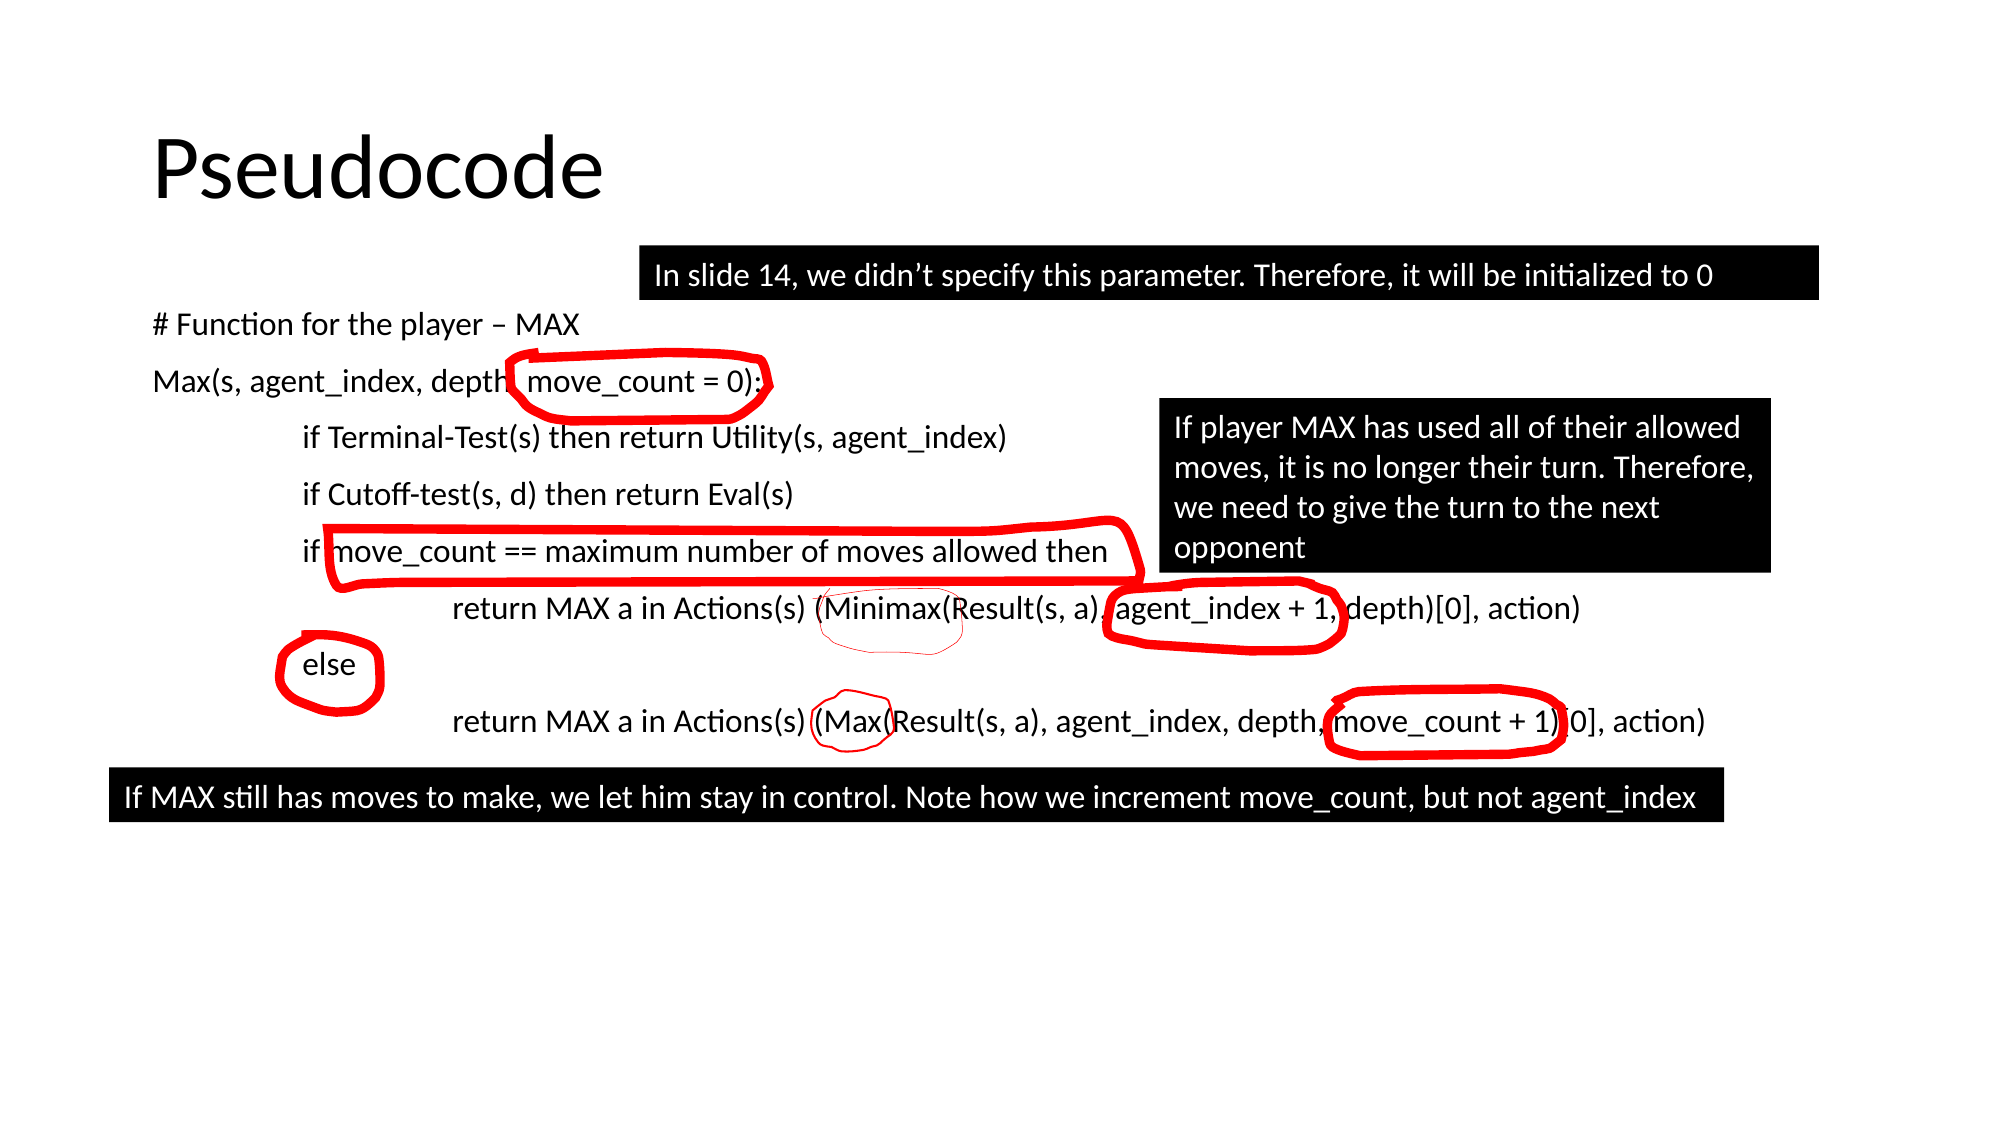

# Pseudocode
In slide 14, we didn’t specify this parameter. Therefore, it will be initialized to 0
# Function for the player – MAX
Max(s, agent_index, depth, move_count = 0):
	if Terminal-Test(s) then return Utility(s, agent_index)
	if Cutoff-test(s, d) then return Eval(s)
	if move_count == maximum number of moves allowed then
		return MAX a in Actions(s) (Minimax(Result(s, a), agent_index + 1, depth)[0], action)
	else
		return MAX a in Actions(s) (Max(Result(s, a), agent_index, depth, move_count + 1)[0], action)

If player MAX has used all of their allowed moves, it is no longer their turn. Therefore, we need to give the turn to the next opponent

If MAX still has moves to make, we let him stay in control. Note how we increment move_count, but not agent_index